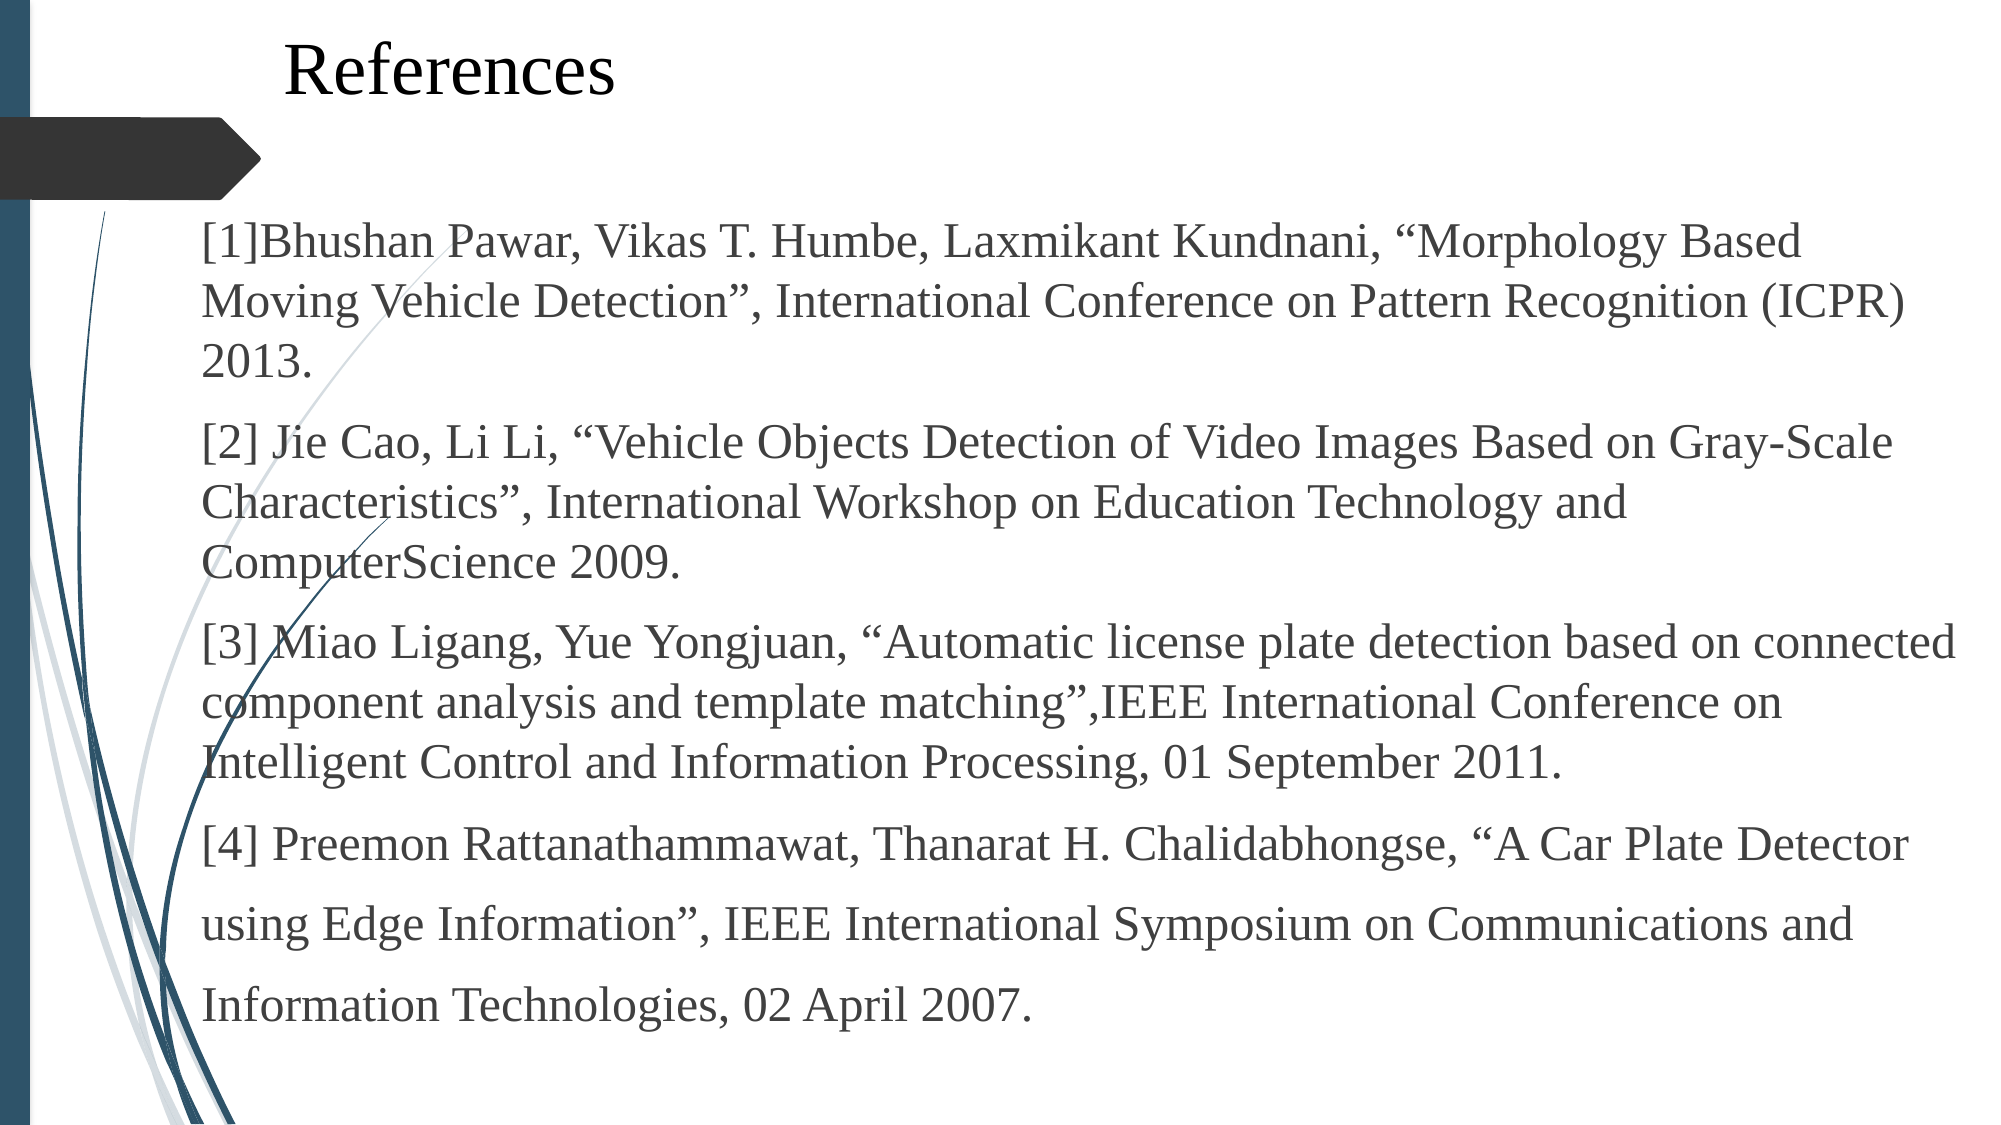

References
[1]Bhushan Pawar, Vikas T. Humbe, Laxmikant Kundnani, “Morphology Based Moving Vehicle Detection”, International Conference on Pattern Recognition (ICPR) 2013.
[2] Jie Cao, Li Li, “Vehicle Objects Detection of Video Images Based on Gray-Scale Characteristics”, International Workshop on Education Technology and ComputerScience 2009.
[3] Miao Ligang, Yue Yongjuan, “Automatic license plate detection based on connected component analysis and template matching”,IEEE International Conference on Intelligent Control and Information Processing, 01 September 2011.
[4] Preemon Rattanathammawat, Thanarat H. Chalidabhongse, “A Car Plate Detector
using Edge Information”, IEEE International Symposium on Communications and
Information Technologies, 02 April 2007.